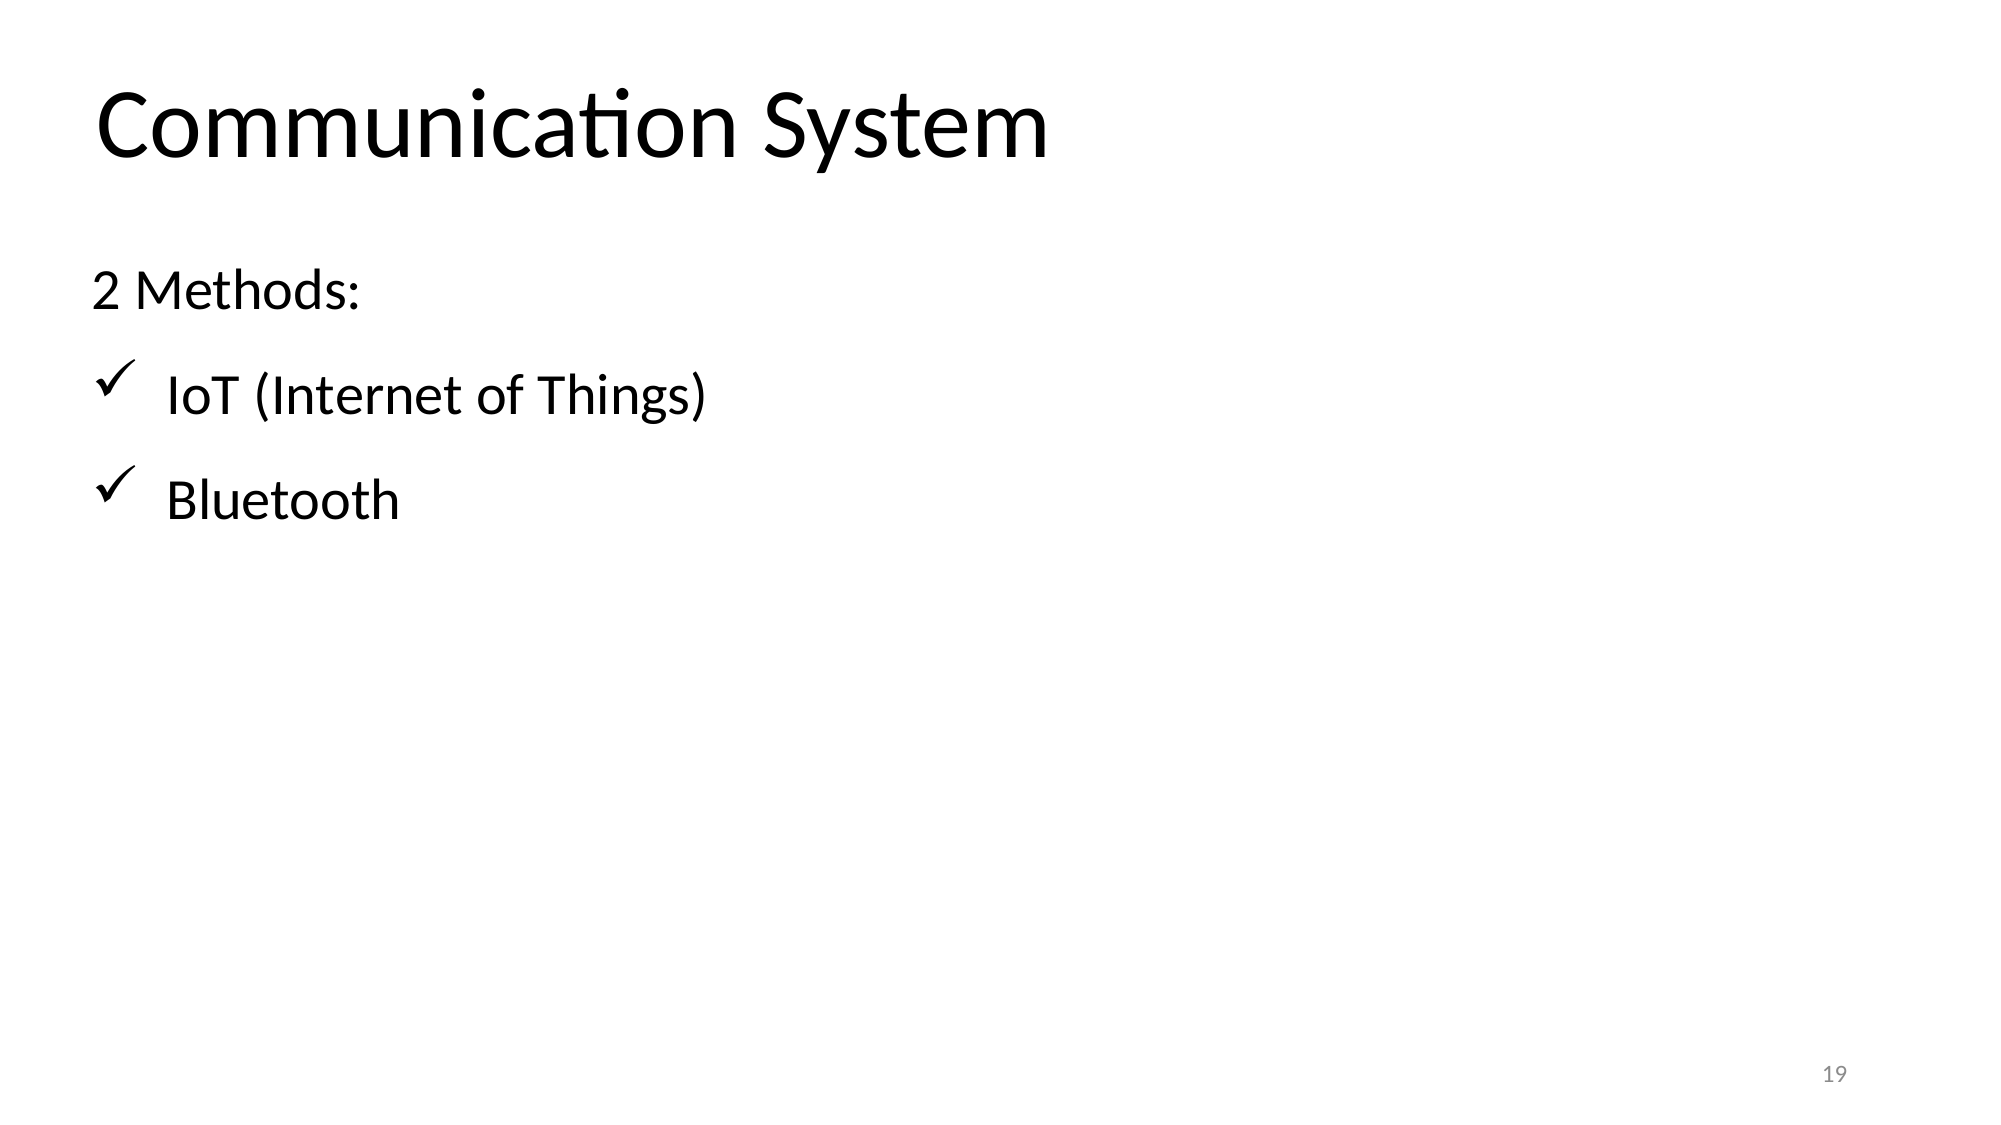

Communication System
2 Methods:
IoT (Internet of Things)
Bluetooth
19